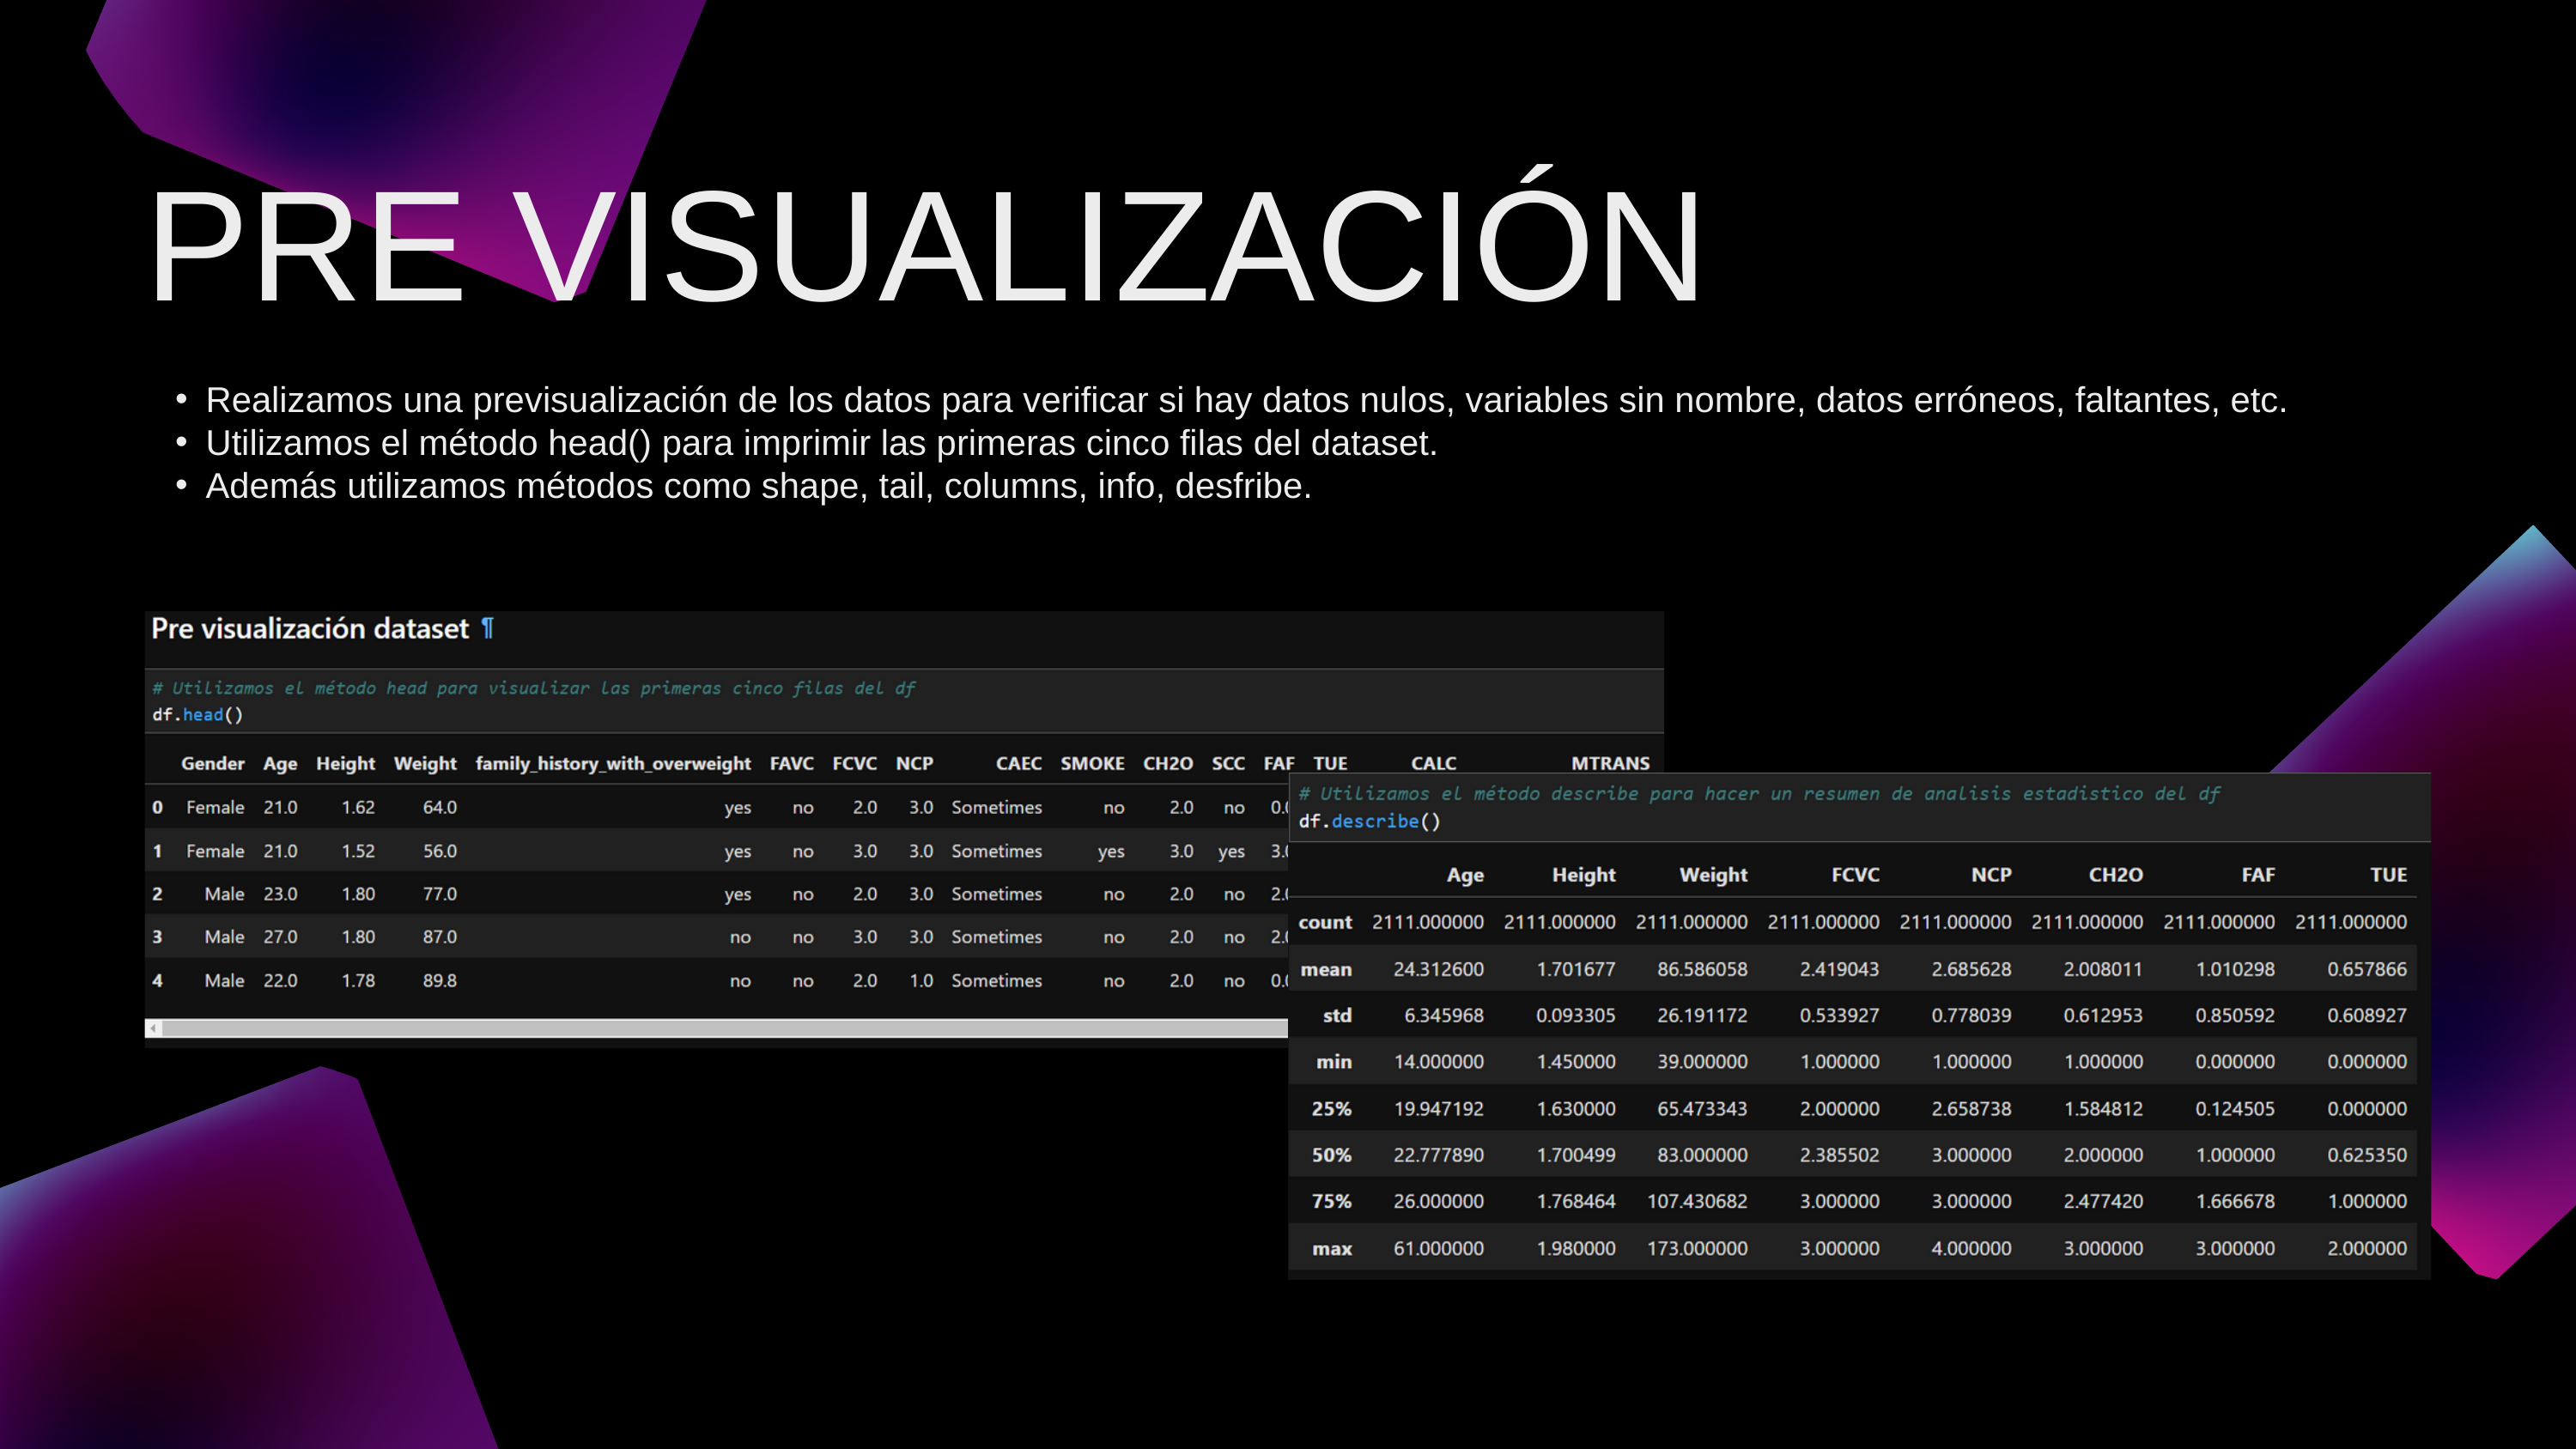

PRE VISUALIZACIÓN
Realizamos una previsualización de los datos para verificar si hay datos nulos, variables sin nombre, datos erróneos, faltantes, etc.
Utilizamos el método head() para imprimir las primeras cinco filas del dataset.
Además utilizamos métodos como shape, tail, columns, info, desfribe.